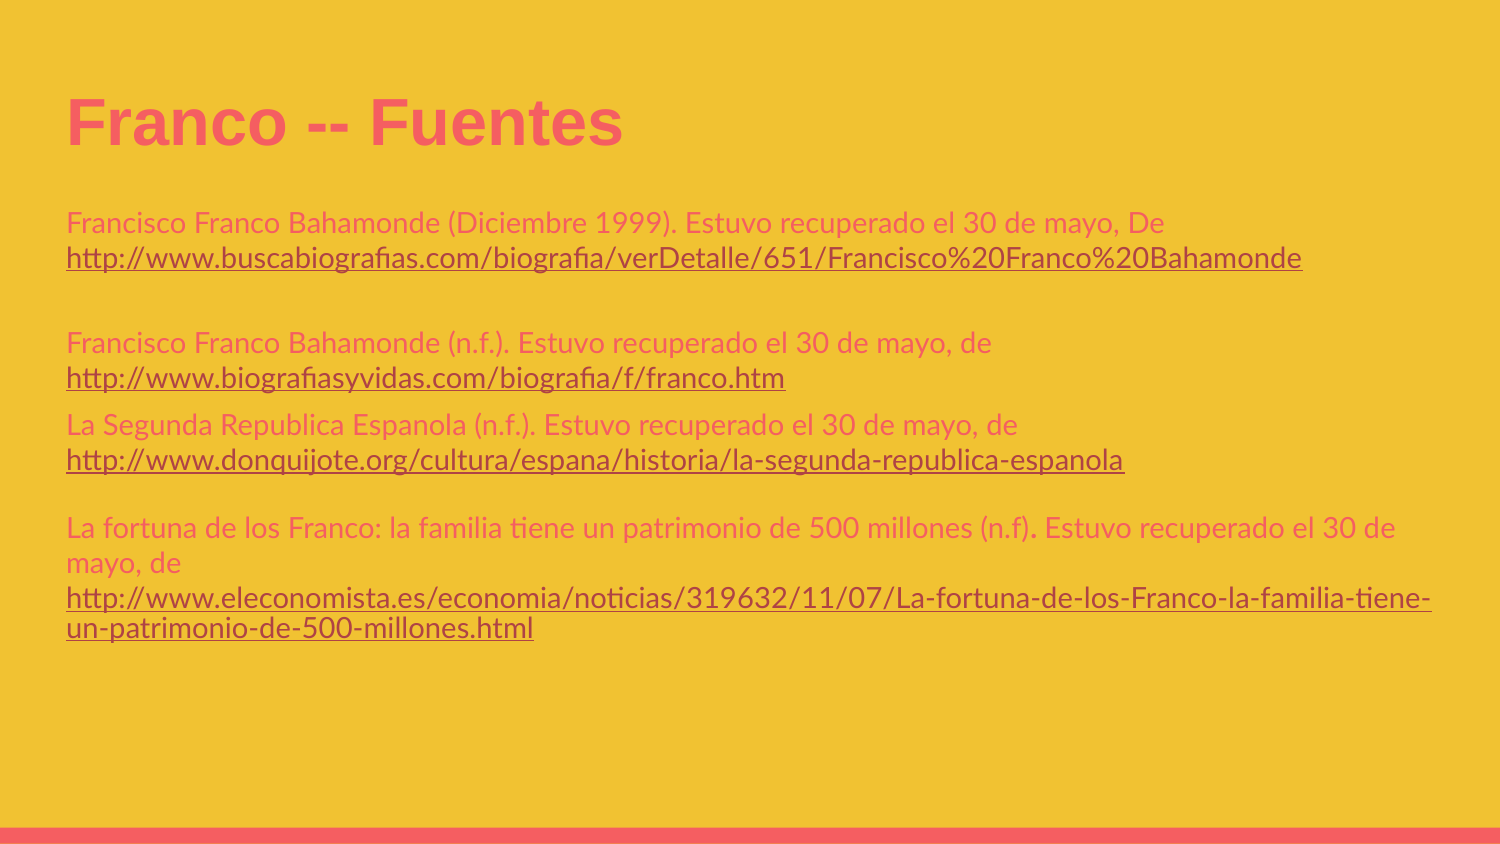

# Franco -- Fuentes
Francisco Franco Bahamonde (Diciembre 1999). Estuvo recuperado el 30 de mayo, De http://www.buscabiografias.com/biografia/verDetalle/651/Francisco%20Franco%20Bahamonde
Francisco Franco Bahamonde (n.f.). Estuvo recuperado el 30 de mayo, de http://www.biografiasyvidas.com/biografia/f/franco.htm
La Segunda Republica Espanola (n.f.). Estuvo recuperado el 30 de mayo, de http://www.donquijote.org/cultura/espana/historia/la-segunda-republica-espanola
La fortuna de los Franco: la familia tiene un patrimonio de 500 millones (n.f). Estuvo recuperado el 30 de mayo, de http://www.eleconomista.es/economia/noticias/319632/11/07/La-fortuna-de-los-Franco-la-familia-tiene-un-patrimonio-de-500-millones.html